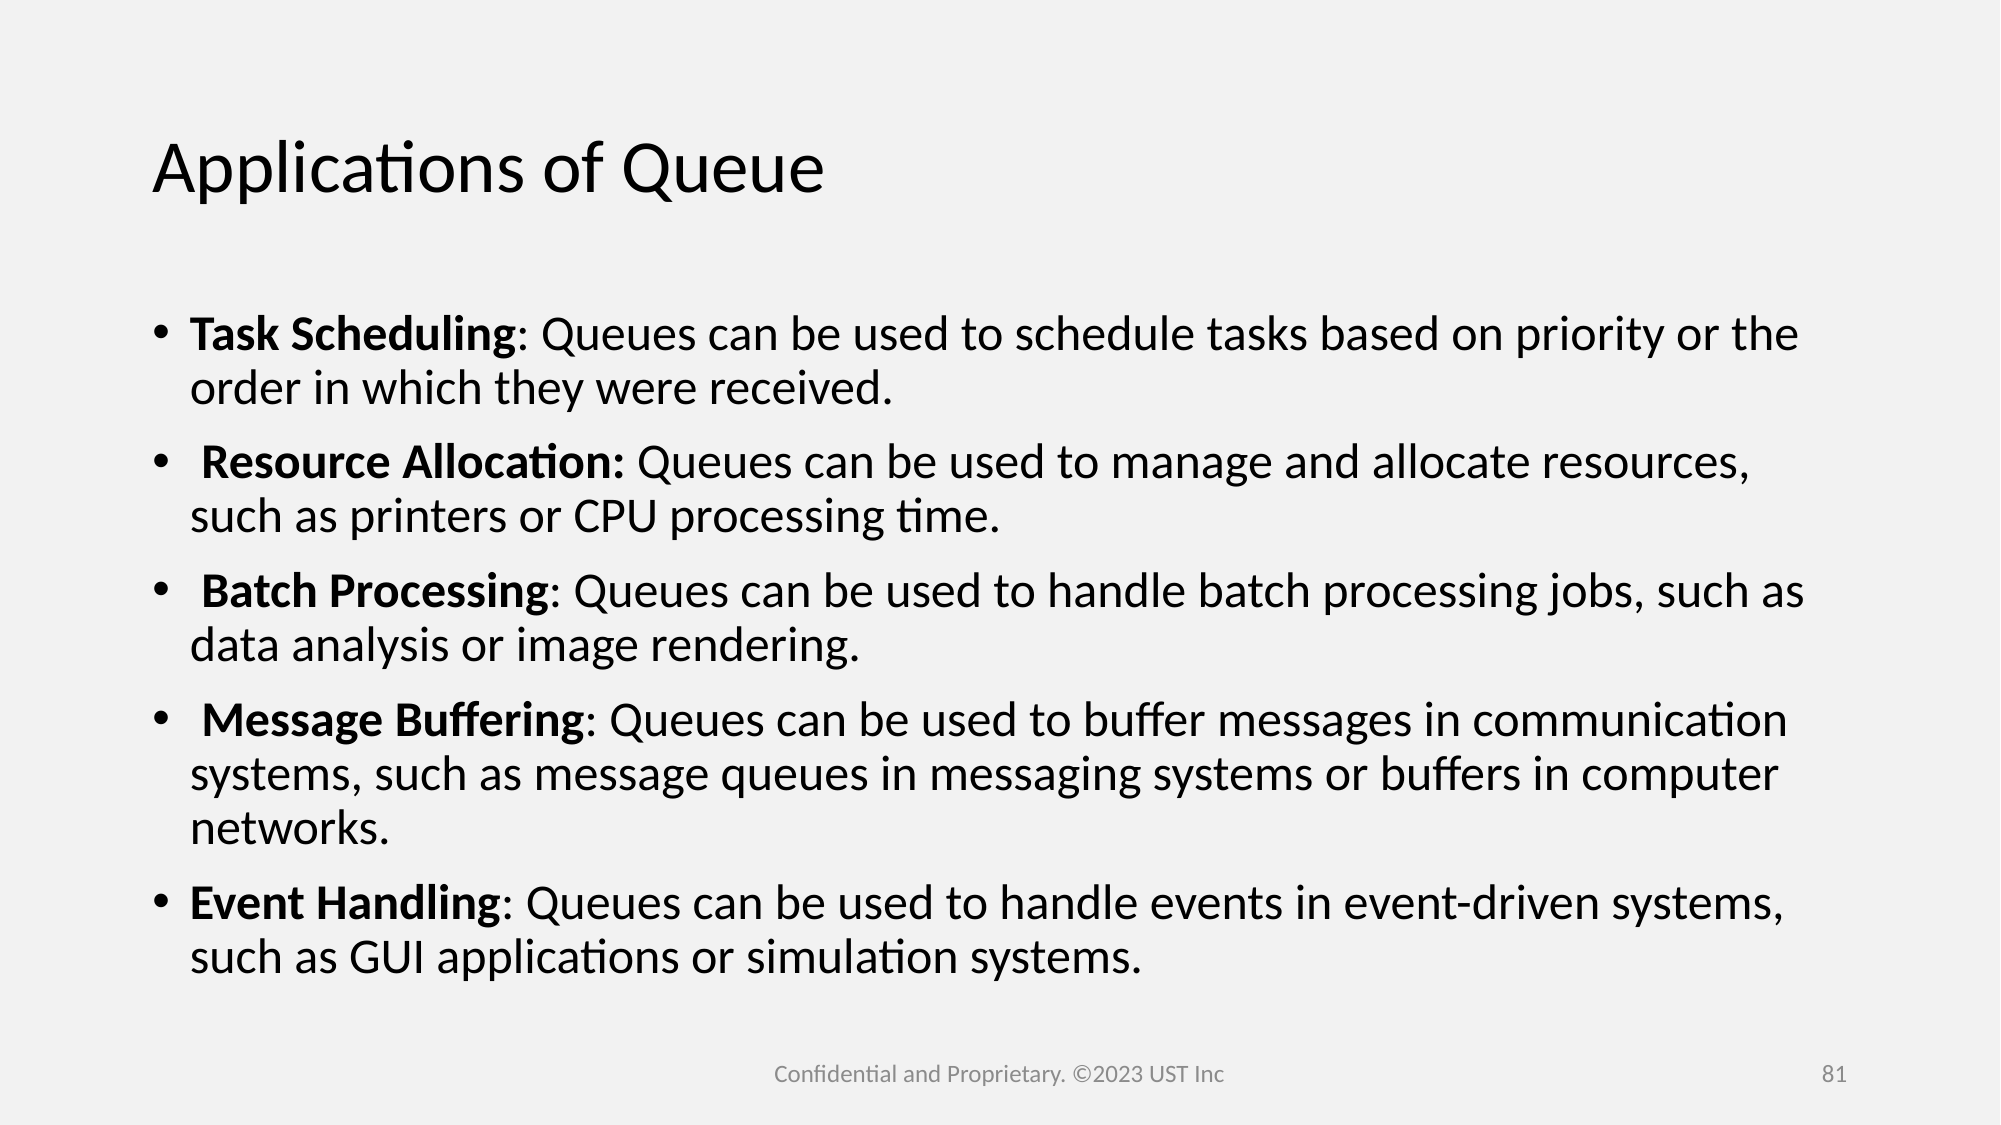

# Applications of Queue
Task Scheduling: Queues can be used to schedule tasks based on priority or the order in which they were received.
 Resource Allocation: Queues can be used to manage and allocate resources, such as printers or CPU processing time.
 Batch Processing: Queues can be used to handle batch processing jobs, such as data analysis or image rendering.
 Message Buffering: Queues can be used to buffer messages in communication systems, such as message queues in messaging systems or buffers in computer networks.
Event Handling: Queues can be used to handle events in event-driven systems, such as GUI applications or simulation systems.

Confidential and Proprietary. ©2023 UST Inc
81